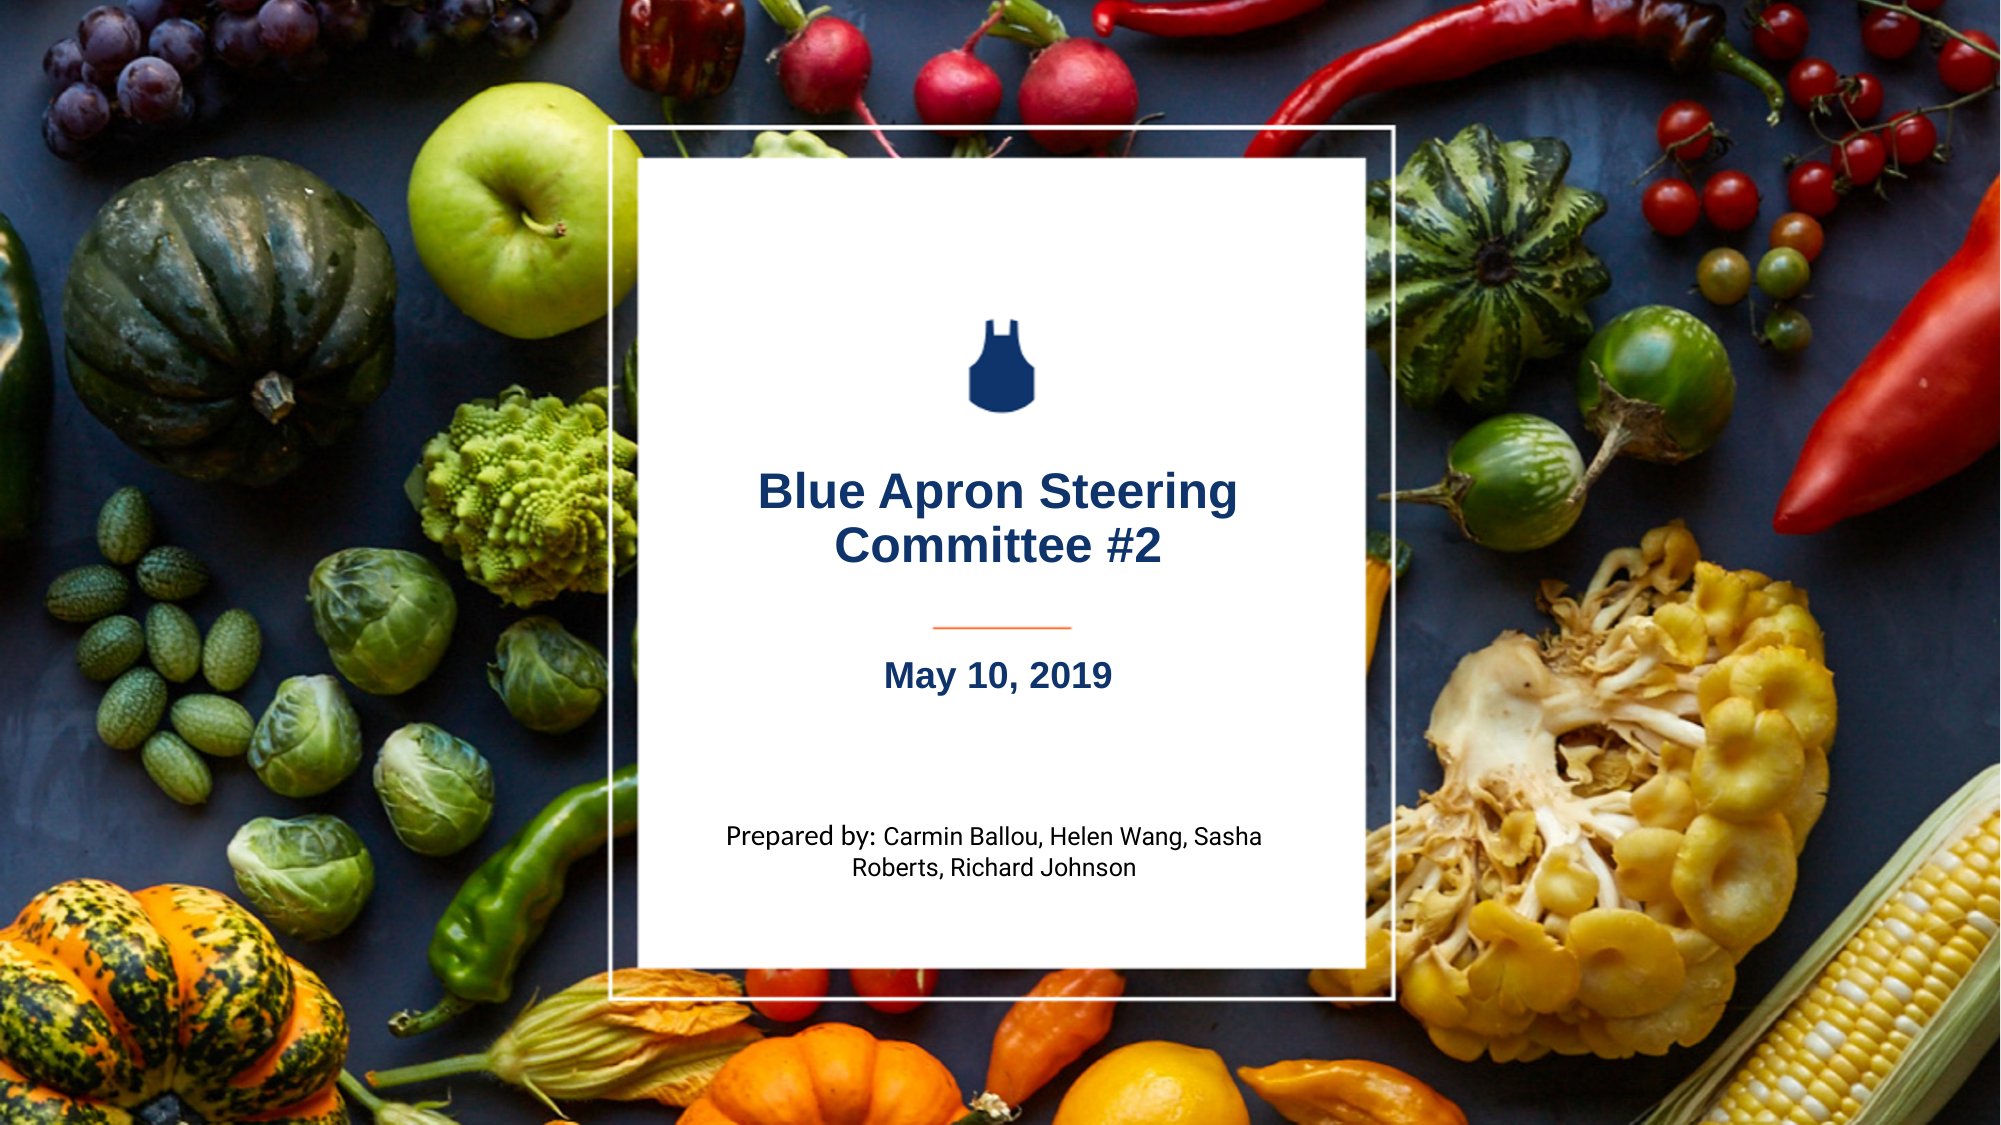

# Blue Apron Steering Committee #2
May 10, 2019
Prepared by: Carmin Ballou, Helen Wang, Sasha Roberts, Richard Johnson